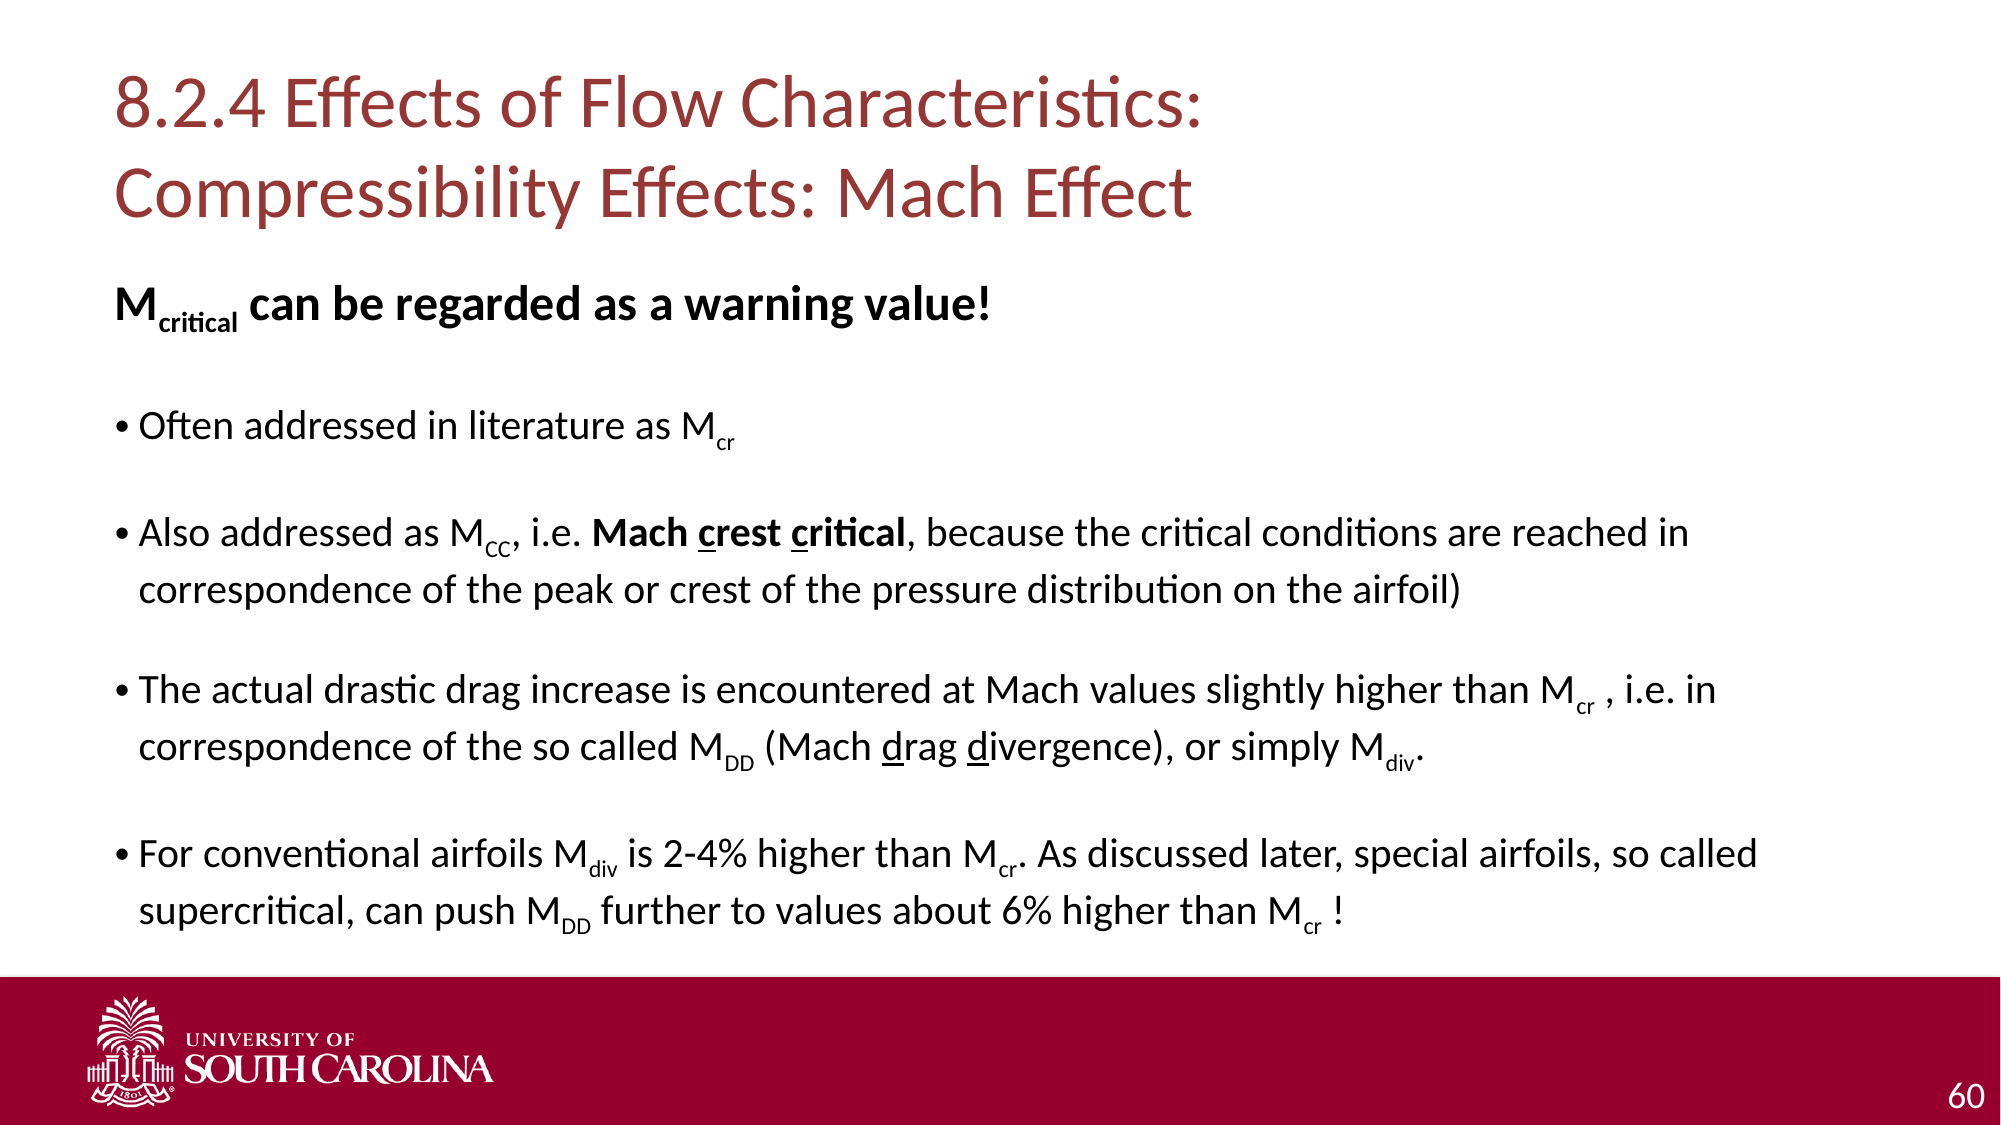

# 8.2.4 Effects of Flow Characteristics: Compressibility Effects: Mach Effect
Mcritical can be regarded as a warning value!

Often addressed in literature as Mcr

Also addressed as MCC, i.e. Mach crest critical, because the critical conditions are reached in correspondence of the peak or crest of the pressure distribution on the airfoil)

The actual drastic drag increase is encountered at Mach values slightly higher than Mcr , i.e. in correspondence of the so called MDD (Mach drag divergence), or simply Mdiv.

For conventional airfoils Mdiv is 2-4% higher than Mcr. As discussed later, special airfoils, so called supercritical, can push MDD further to values about 6% higher than Mcr !